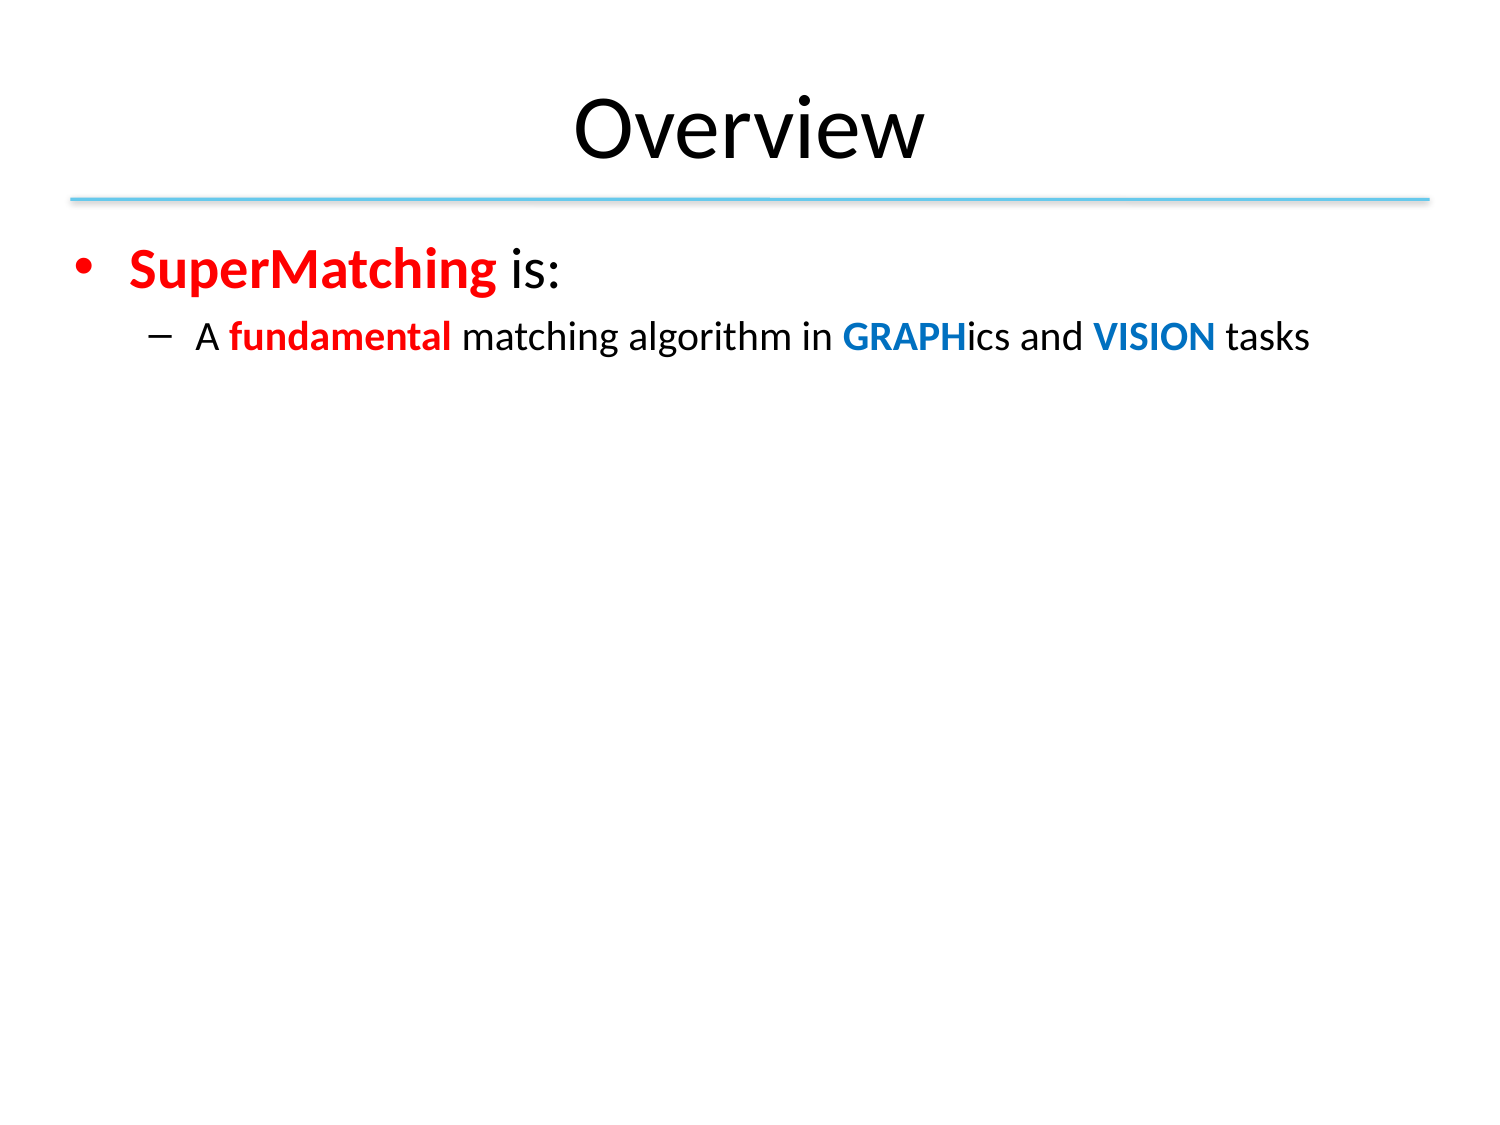

# Overview
SuperMatching is:
A fundamental matching algorithm in GRAPHics and VISION tasks